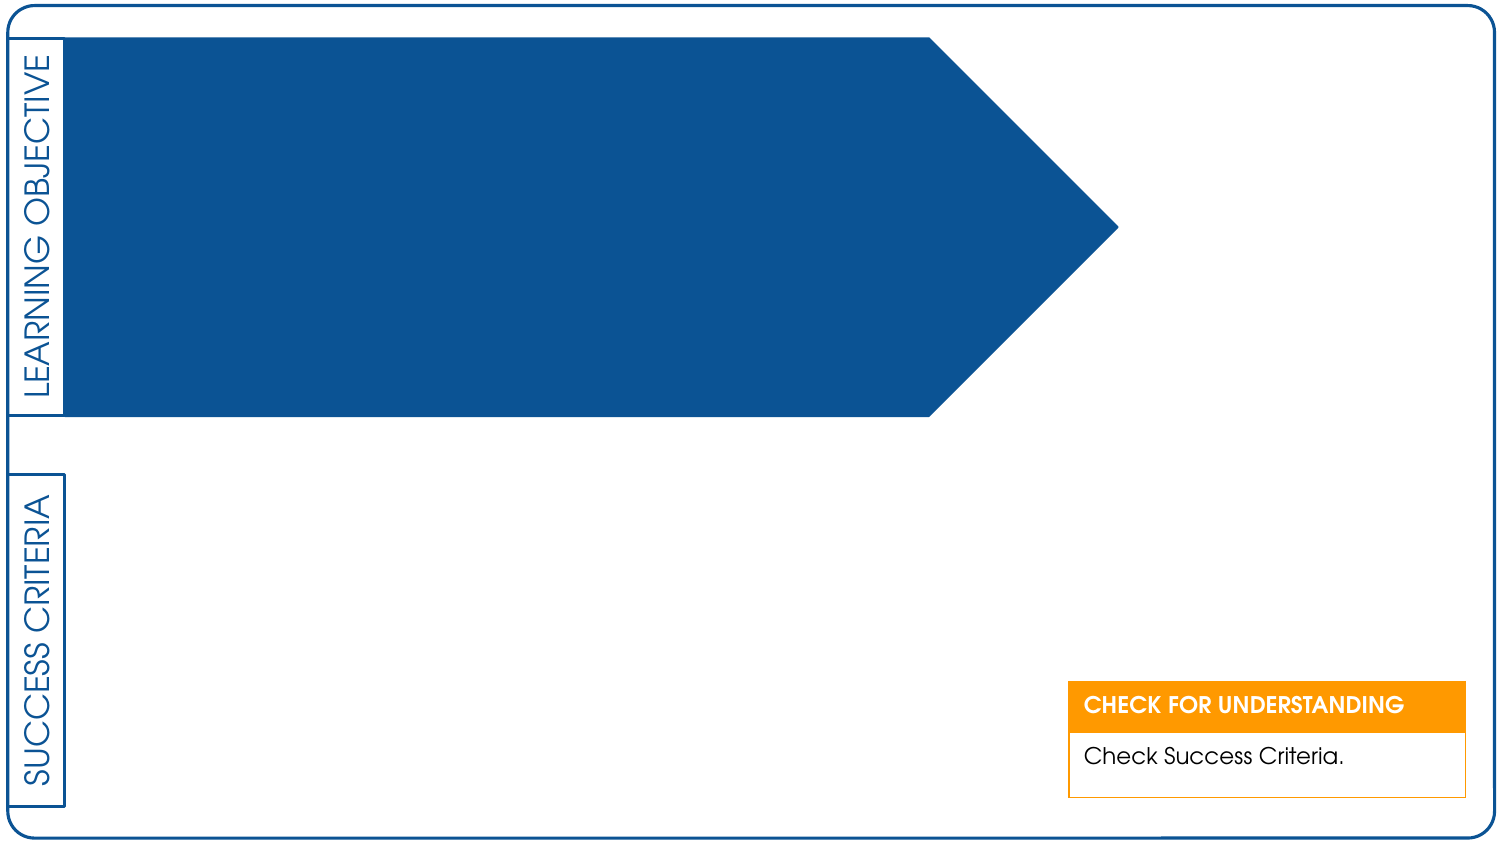

#

| CHECK FOR UNDERSTANDING |
| --- |
| Check Success Criteria. |